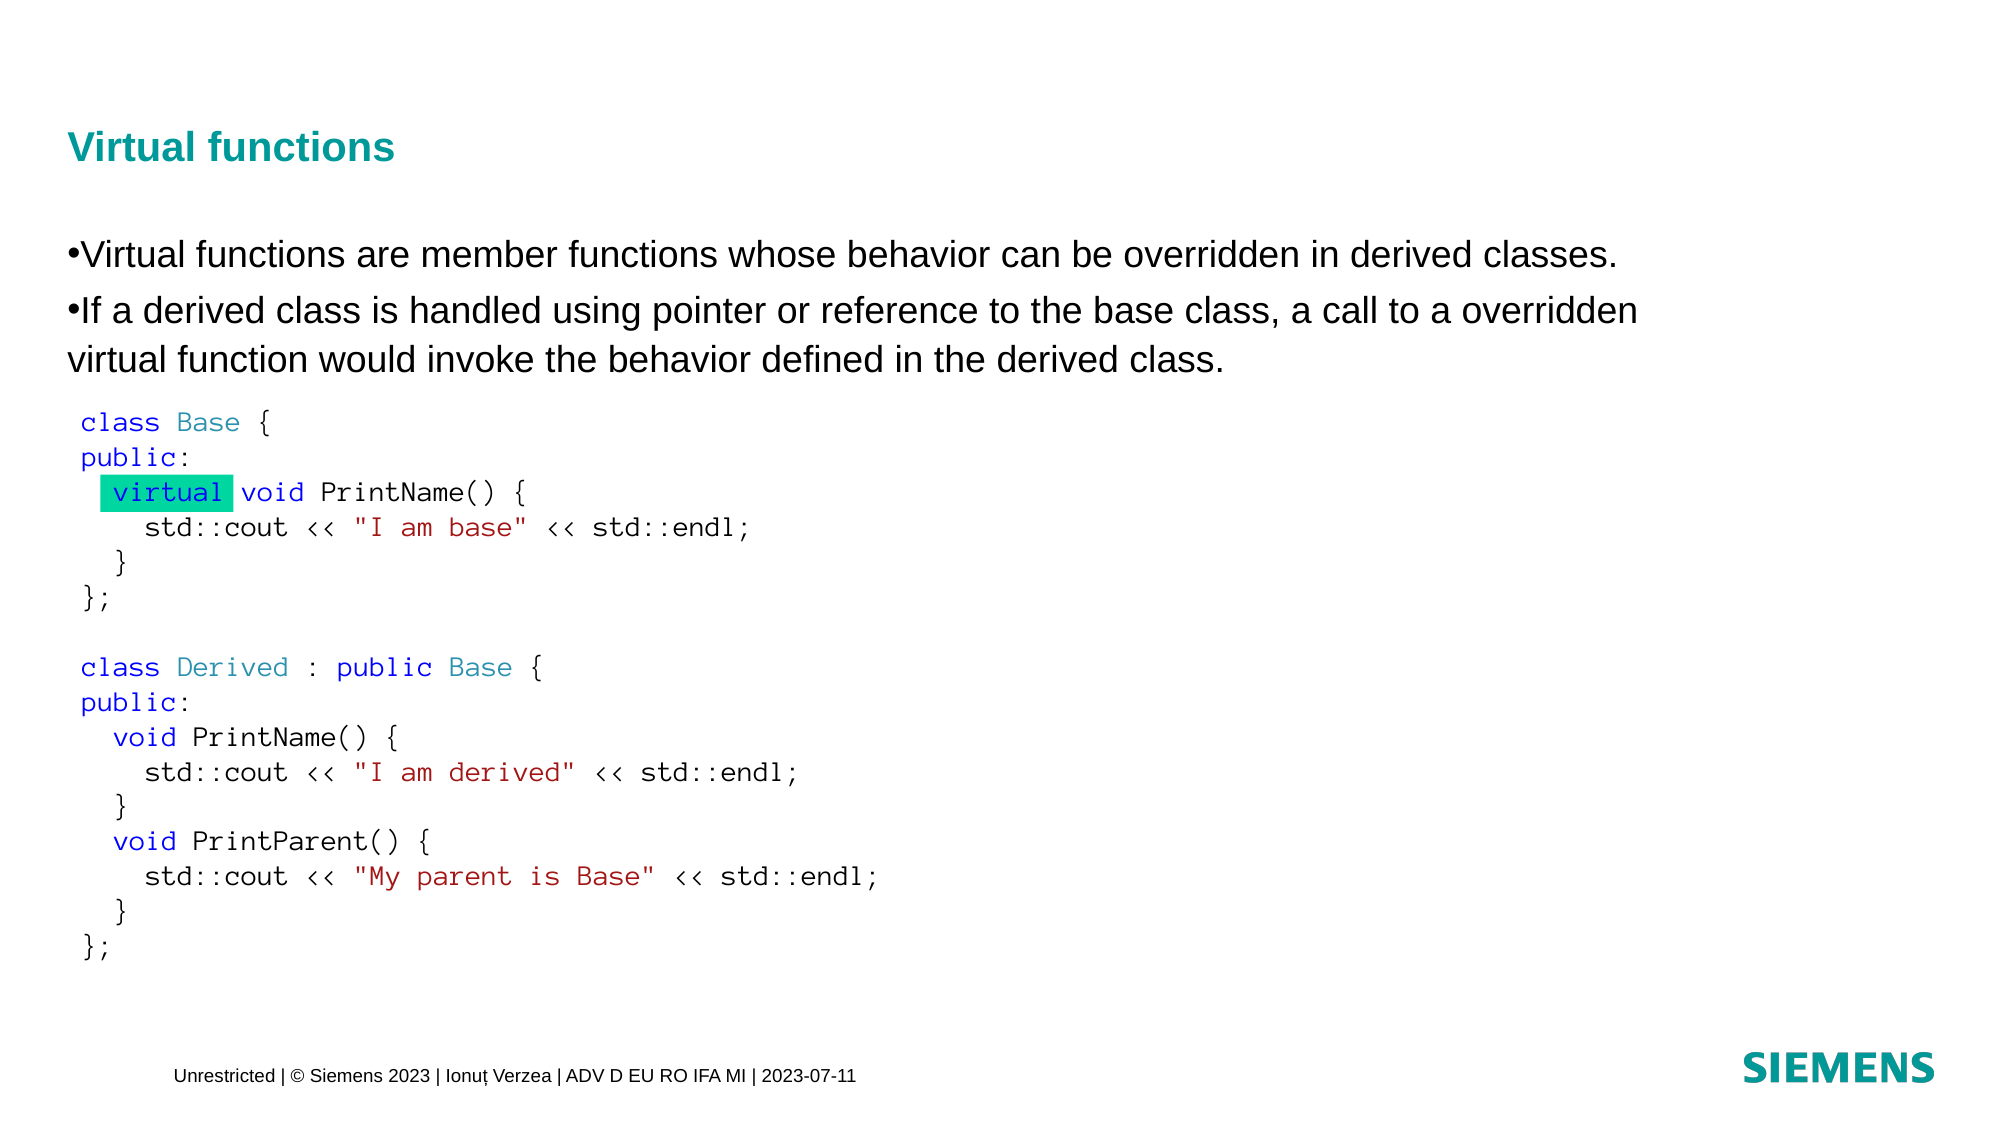

# Virtual functions
Virtual functions are member functions whose behavior can be overridden in derived classes.
If a derived class is handled using pointer or reference to the base class, a call to a overridden virtual function would invoke the behavior defined in the derived class.

class Base {
public:
  virtual void PrintName() {
    std::cout << "I am base" << std::endl;
  }
};

class Derived : public Base {
public:
  void PrintName() {
    std::cout << "I am derived" << std::endl;
  }
  void PrintParent() {
    std::cout << "My parent is Base" << std::endl;
  }
};

Unrestricted | © Siemens 2023 | Ionuț Verzea | ADV D EU RO IFA MI | 2023-07-11